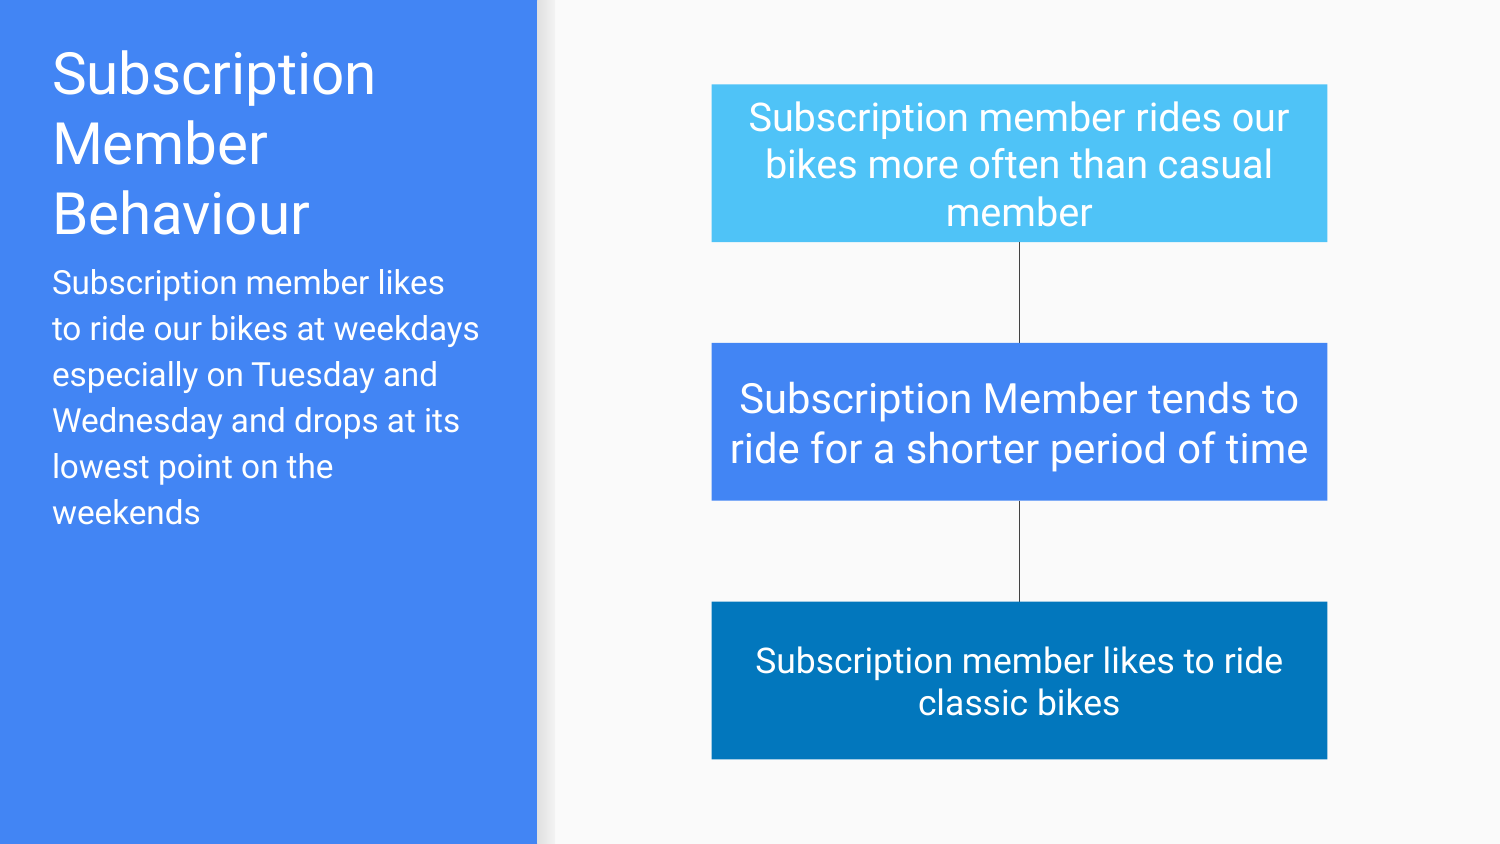

# Subscription Member Behaviour
Subscription member rides our bikes more often than casual member
Subscription member likes to ride our bikes at weekdays especially on Tuesday and Wednesday and drops at its lowest point on the weekends
Subscription Member tends to ride for a shorter period of time
Subscription member likes to ride classic bikes